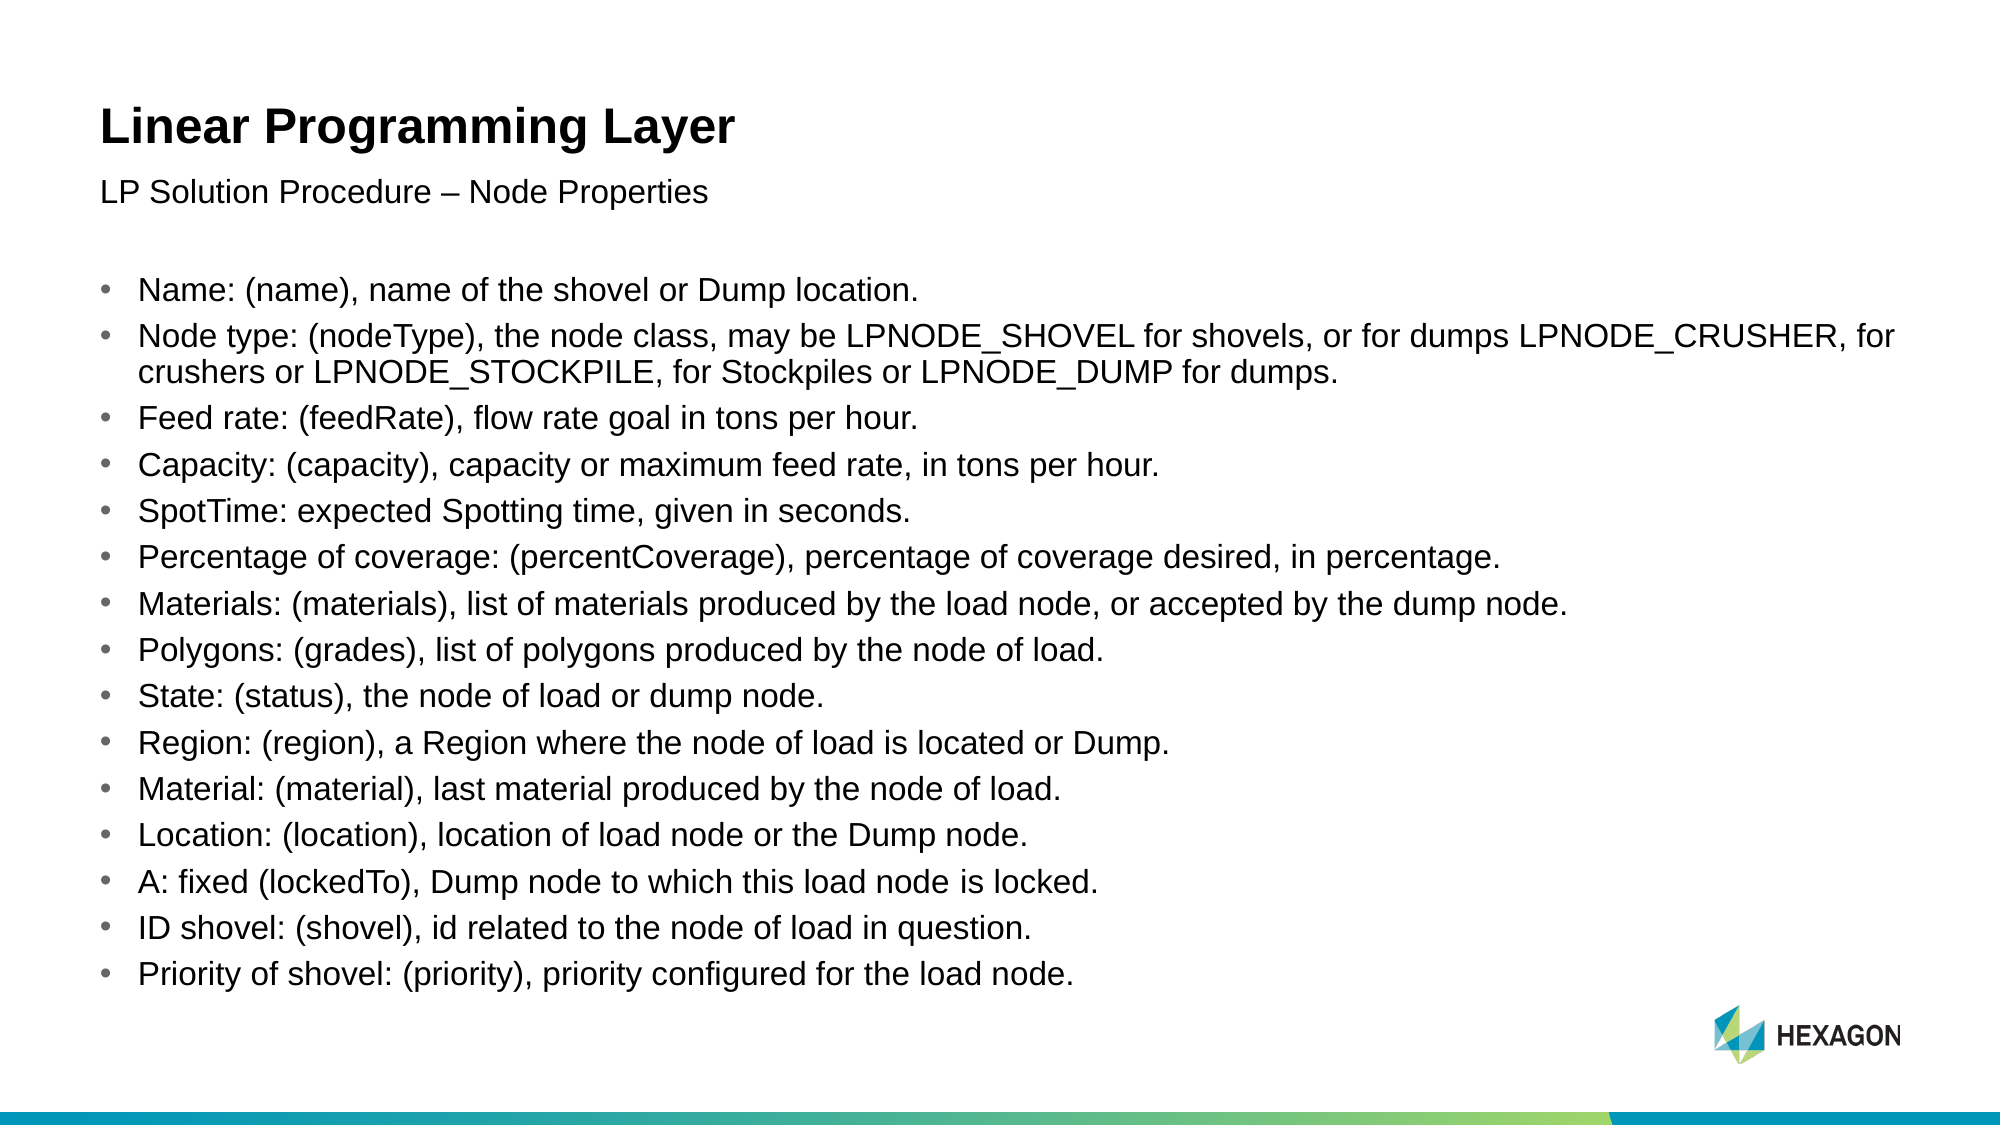

# Linear Programming Layer
LP Solution Procedure – Node Properties
Name: (name), name of the shovel or Dump location.
Node type: (nodeType), the node class, may be LPNODE_SHOVEL for shovels, or for dumps LPNODE_CRUSHER, for crushers or LPNODE_STOCKPILE, for Stockpiles or LPNODE_DUMP for dumps.
Feed rate: (feedRate), flow rate goal in tons per hour.
Capacity: (capacity), capacity or maximum feed rate, in tons per hour.
SpotTime: expected Spotting time, given in seconds.
Percentage of coverage: (percentCoverage), percentage of coverage desired, in percentage.
Materials: (materials), list of materials produced by the load node, or accepted by the dump node.
Polygons: (grades), list of polygons produced by the node of load.
State: (status), the node of load or dump node.
Region: (region), a Region where the node of load is located or Dump.
Material: (material), last material produced by the node of load.
Location: (location), location of load node or the Dump node.
A: fixed (lockedTo), Dump node to which this load node is locked.
ID shovel: (shovel), id related to the node of load in question.
Priority of shovel: (priority), priority configured for the load node.